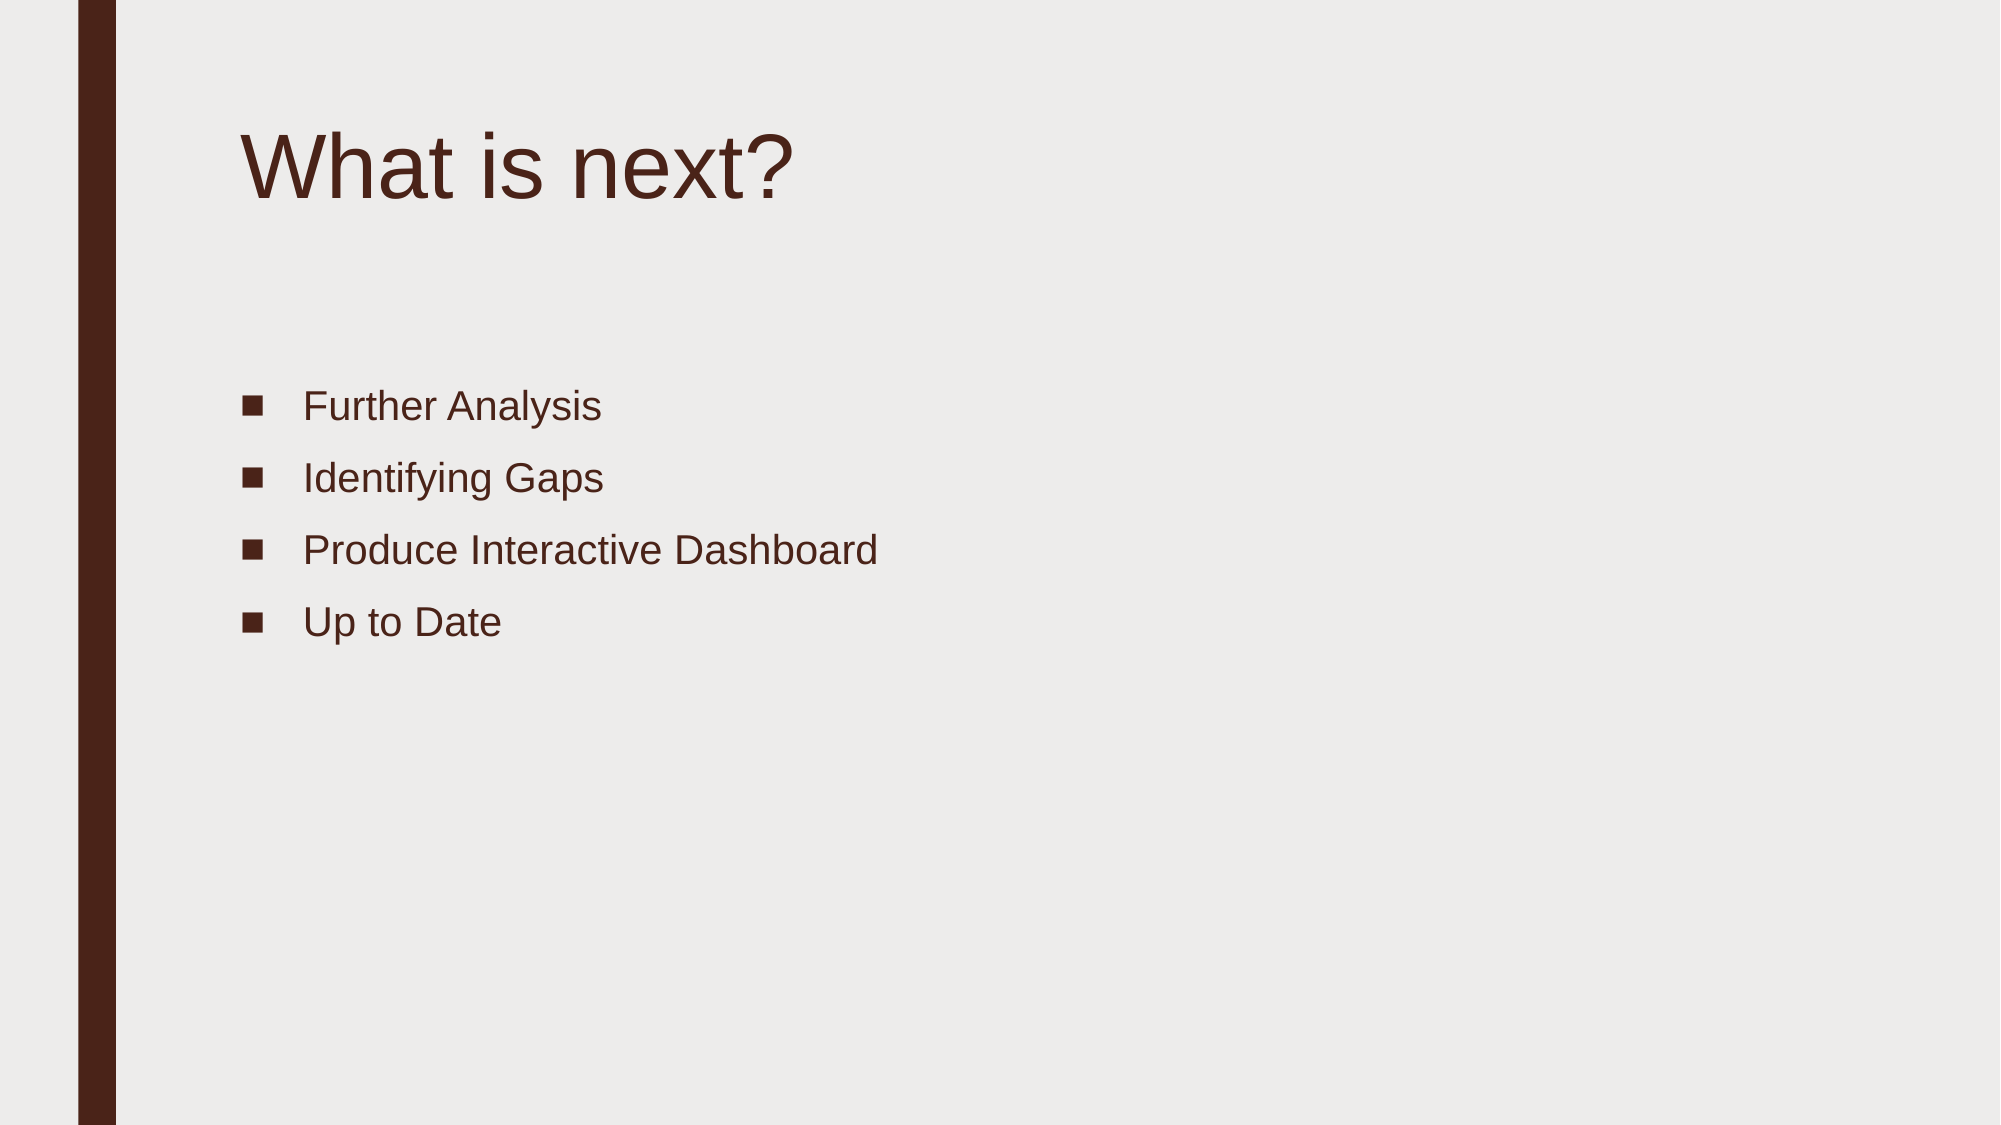

# What is next?
Further Analysis
Identifying Gaps
Produce Interactive Dashboard
Up to Date